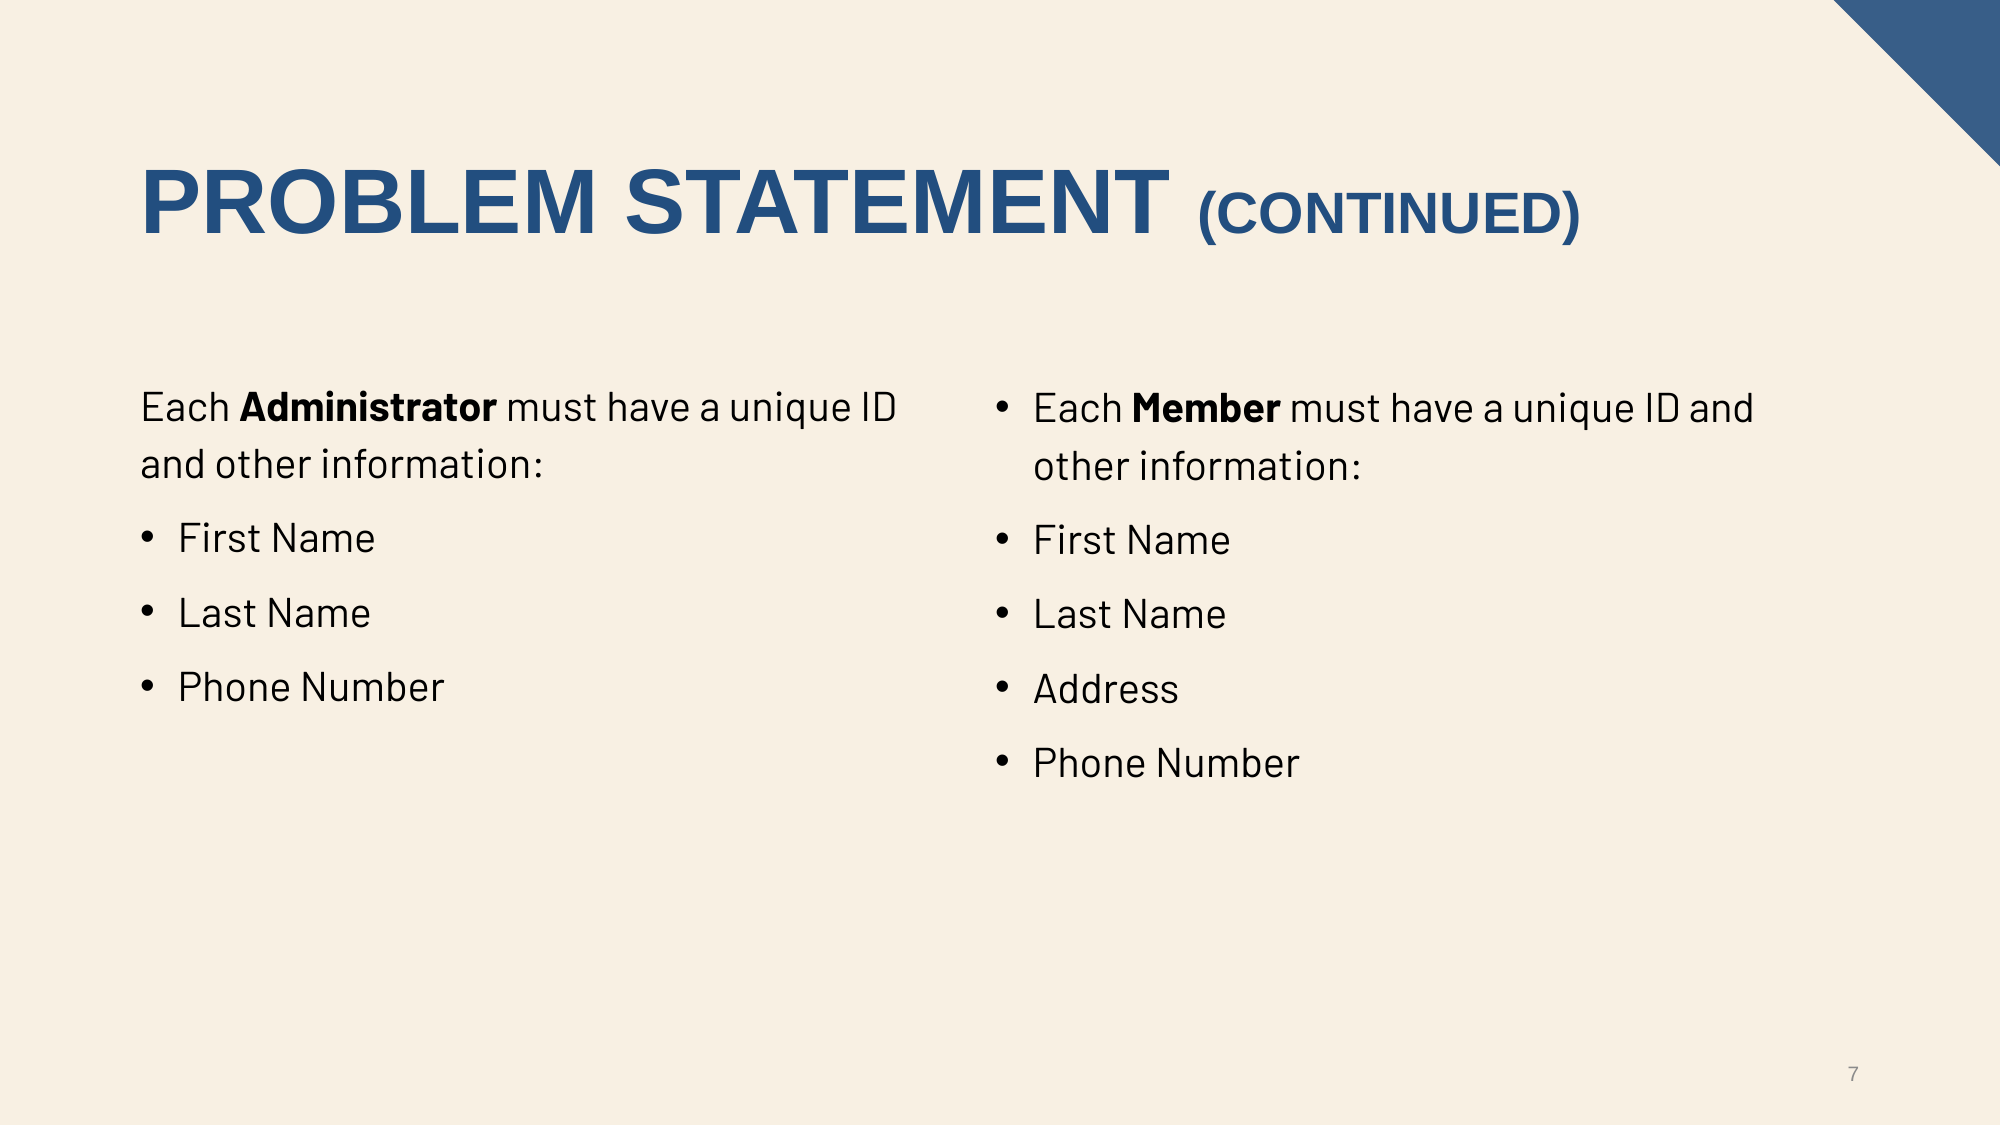

# Problem statement (continued)
Each Administrator must have a unique ID and other information:
First Name
Last Name
Phone Number

Each Member must have a unique ID and other information:
First Name
Last Name
Address
Phone Number
7